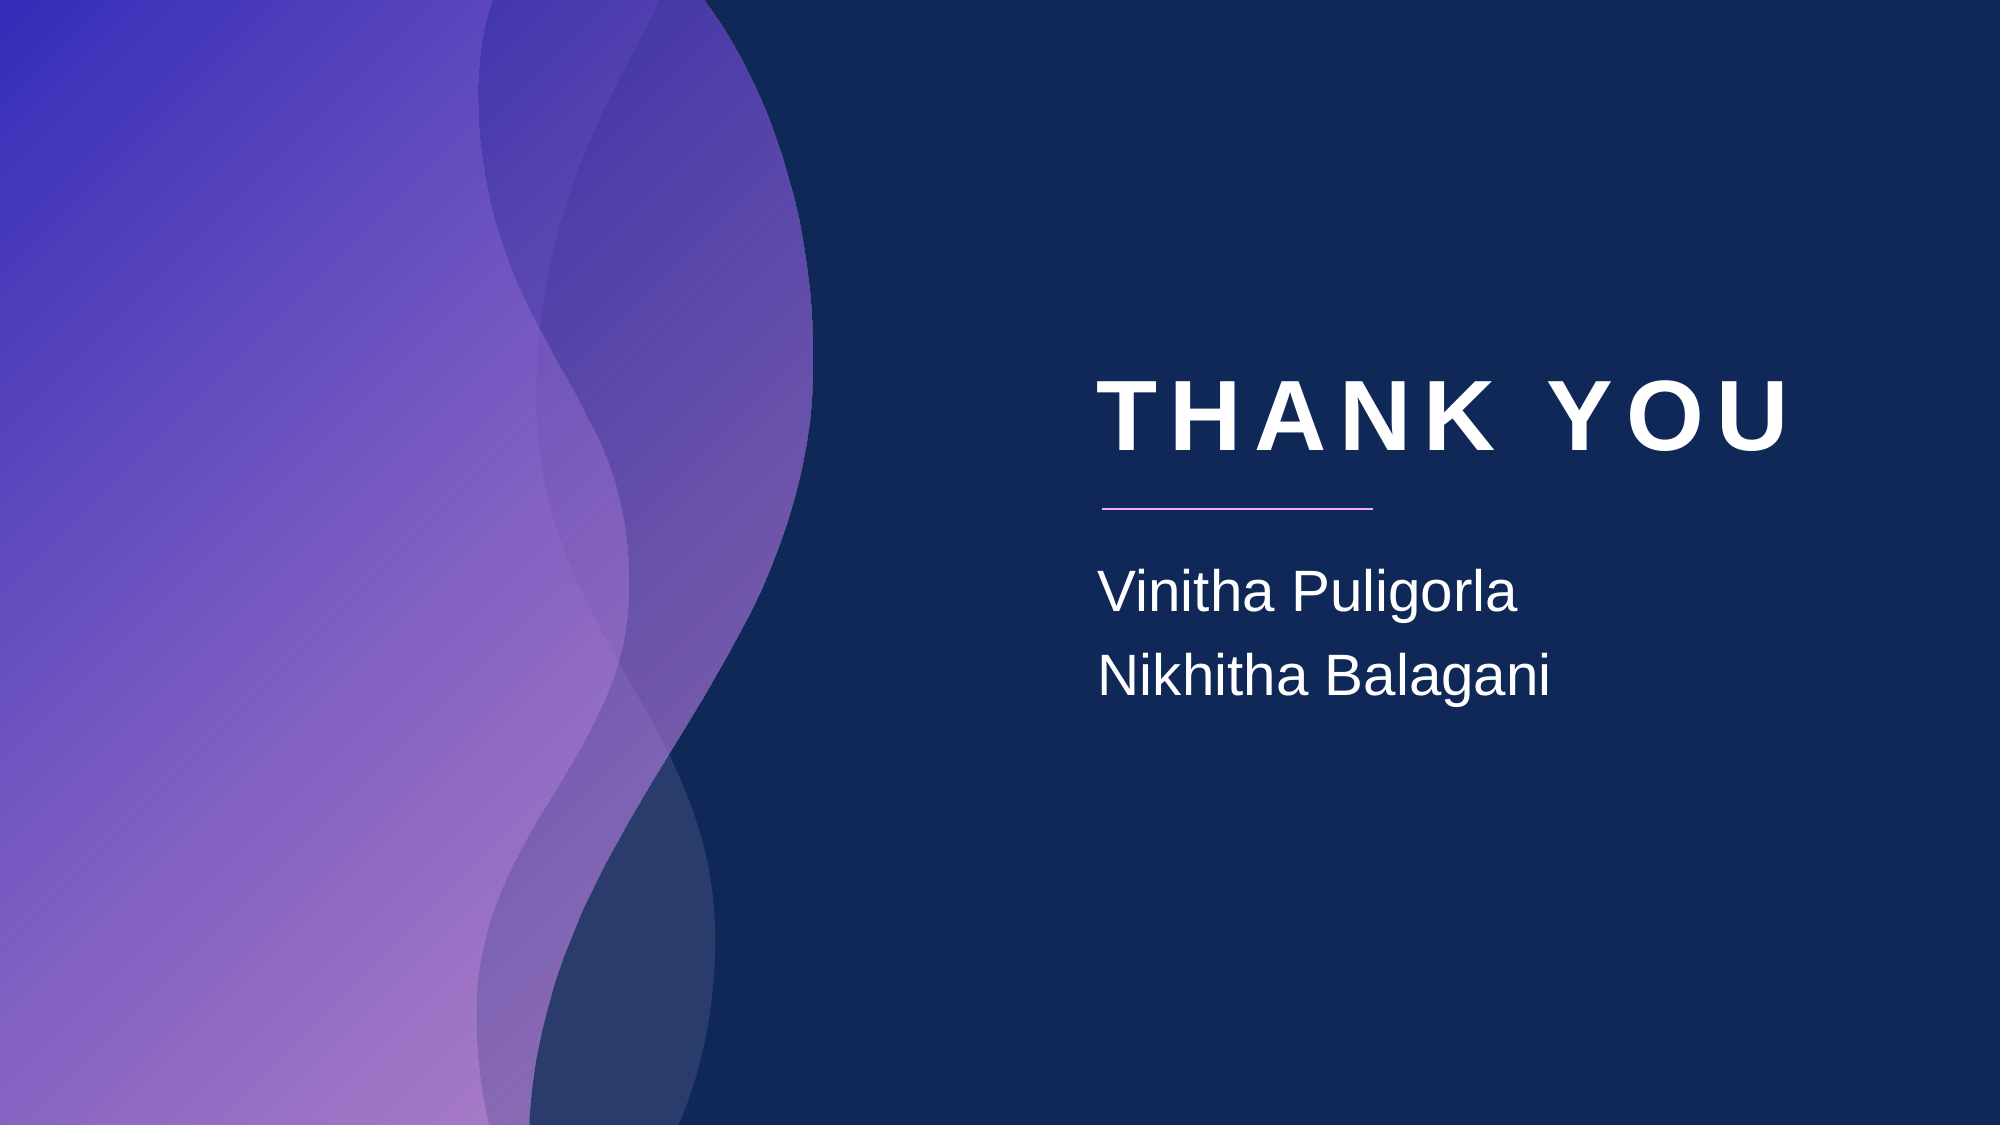

# THANK YOU
Vinitha Puligorla
Nikhitha Balagani